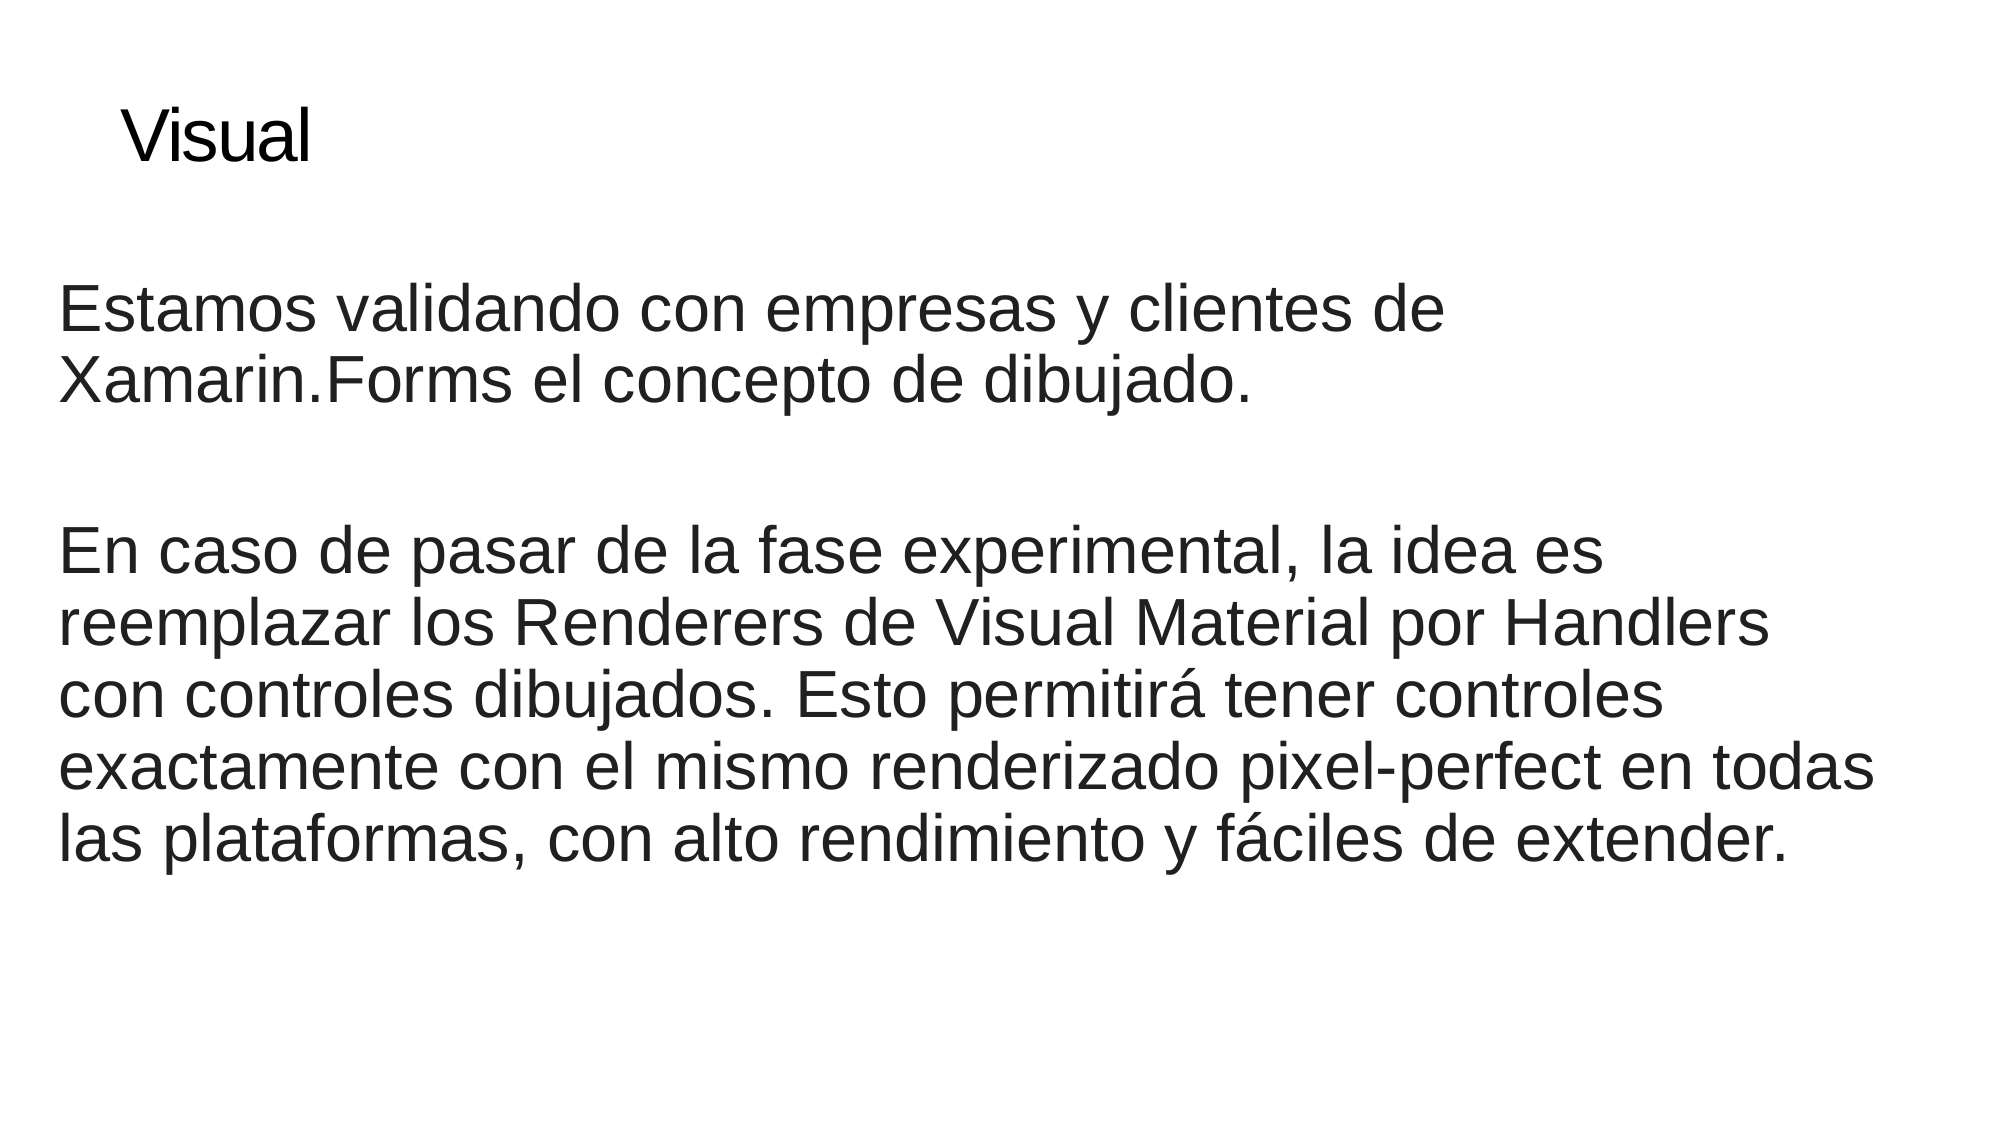

# Visual
Estamos validando con empresas y clientes de Xamarin.Forms el concepto de dibujado.

En caso de pasar de la fase experimental, la idea es reemplazar los Renderers de Visual Material por Handlers con controles dibujados. Esto permitirá tener controles exactamente con el mismo renderizado pixel-perfect en todas las plataformas, con alto rendimiento y fáciles de extender.